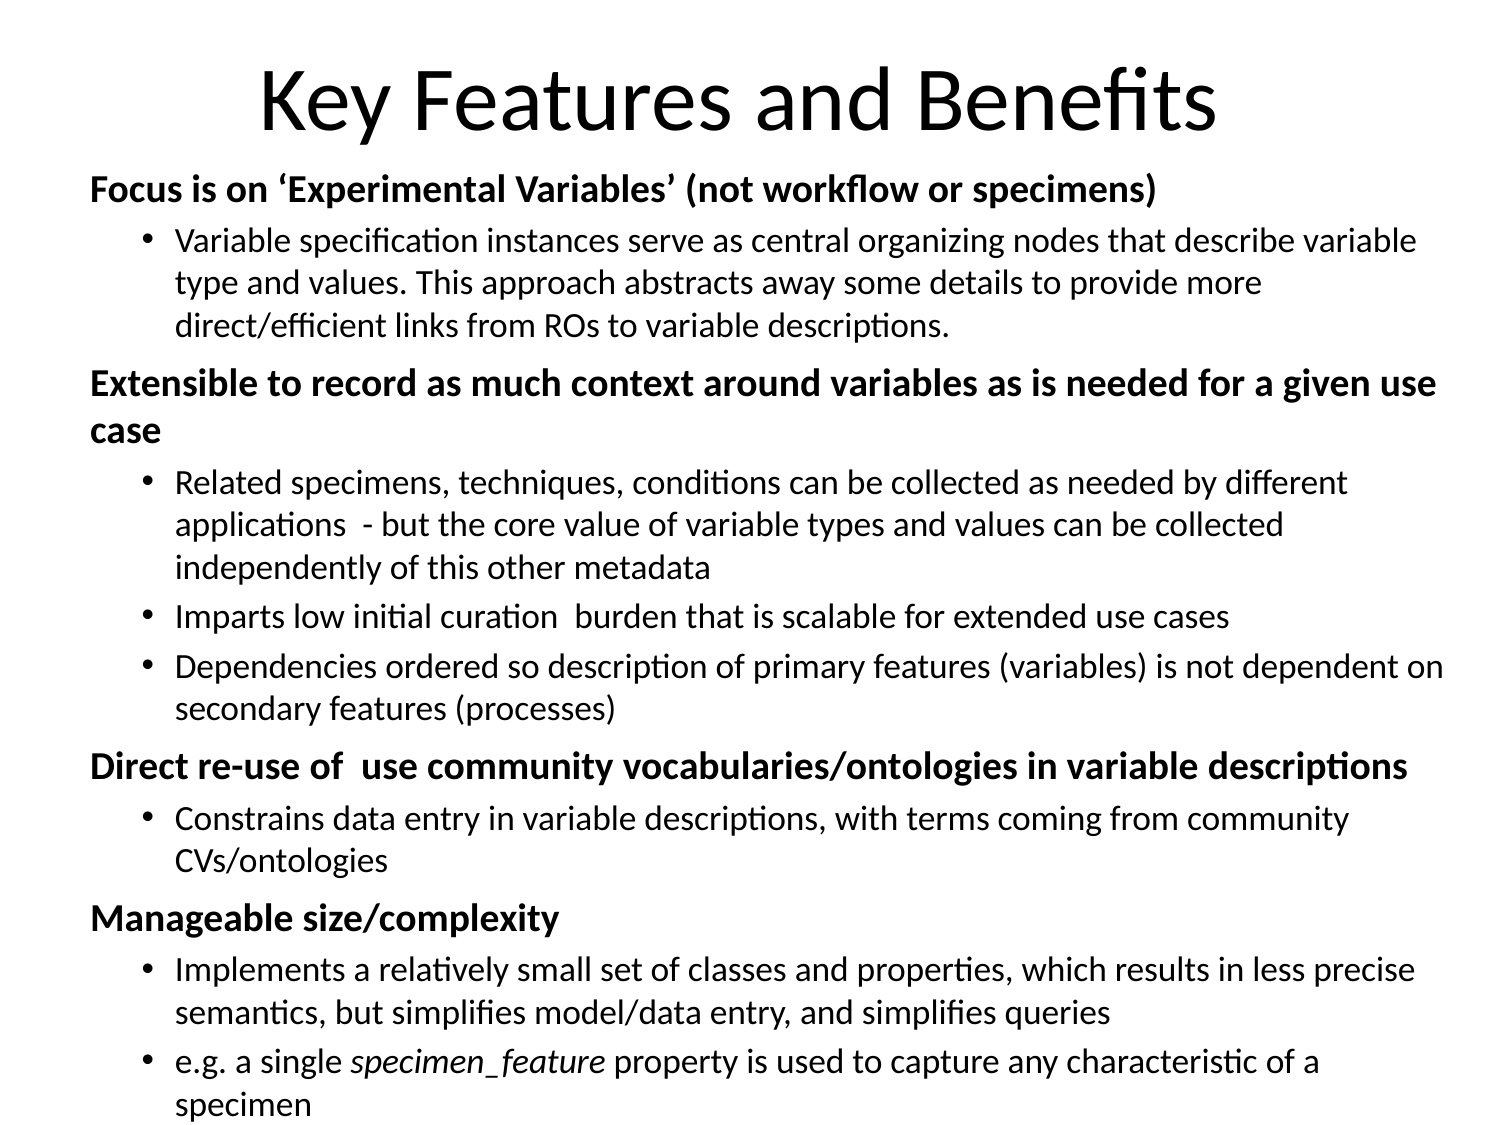

Key Features and Benefits
Focus is on ‘Experimental Variables’ (not workflow or specimens)
Variable specification instances serve as central organizing nodes that describe variable type and values. This approach abstracts away some details to provide more direct/efficient links from ROs to variable descriptions.
Extensible to record as much context around variables as is needed for a given use case
Related specimens, techniques, conditions can be collected as needed by different applications  - but the core value of variable types and values can be collected independently of this other metadata
Imparts low initial curation  burden that is scalable for extended use cases
Dependencies ordered so description of primary features (variables) is not dependent on secondary features (processes)
Direct re-use of  use community vocabularies/ontologies in variable descriptions
Constrains data entry in variable descriptions, with terms coming from community CVs/ontologies
Manageable size/complexity
Implements a relatively small set of classes and properties, which results in less precise semantics, but simplifies model/data entry, and simplifies queries
e.g. a single specimen_feature property is used to capture any characteristic of a specimen